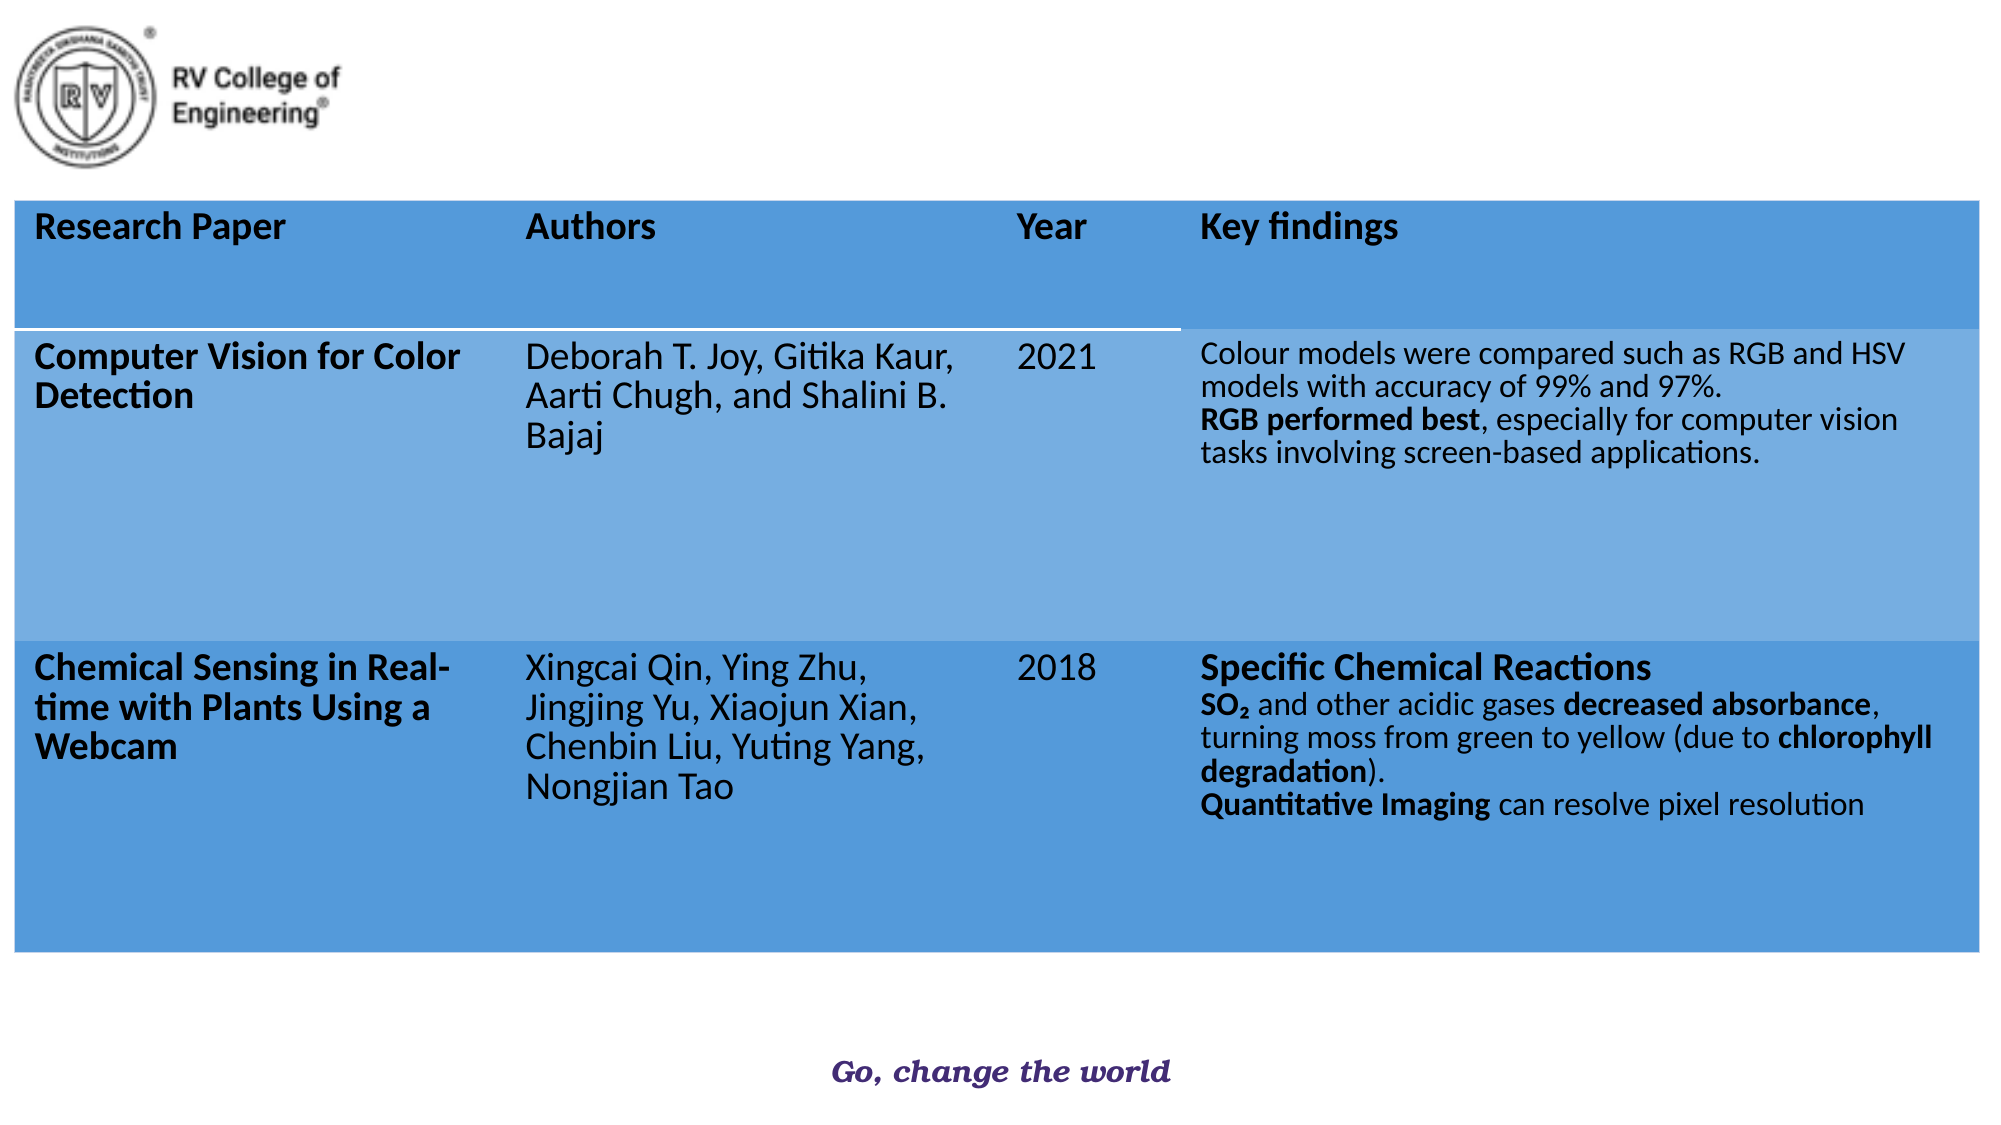

| Research Paper | Authors | Year | Key findings |
| --- | --- | --- | --- |
| Computer Vision for Color Detection | Deborah T. Joy, Gitika Kaur, Aarti Chugh, and Shalini B. Bajaj | 2021 | Colour models were compared such as RGB and HSV models with accuracy of 99% and 97%. RGB performed best, especially for computer vision tasks involving screen-based applications. |
| Chemical Sensing in Real-time with Plants Using a Webcam | Xingcai Qin, Ying Zhu, Jingjing Yu, Xiaojun Xian, Chenbin Liu, Yuting Yang, Nongjian Tao | 2018 | Specific Chemical Reactions SO₂ and other acidic gases decreased absorbance, turning moss from green to yellow (due to chlorophyll degradation). Quantitative Imaging can resolve pixel resolution |